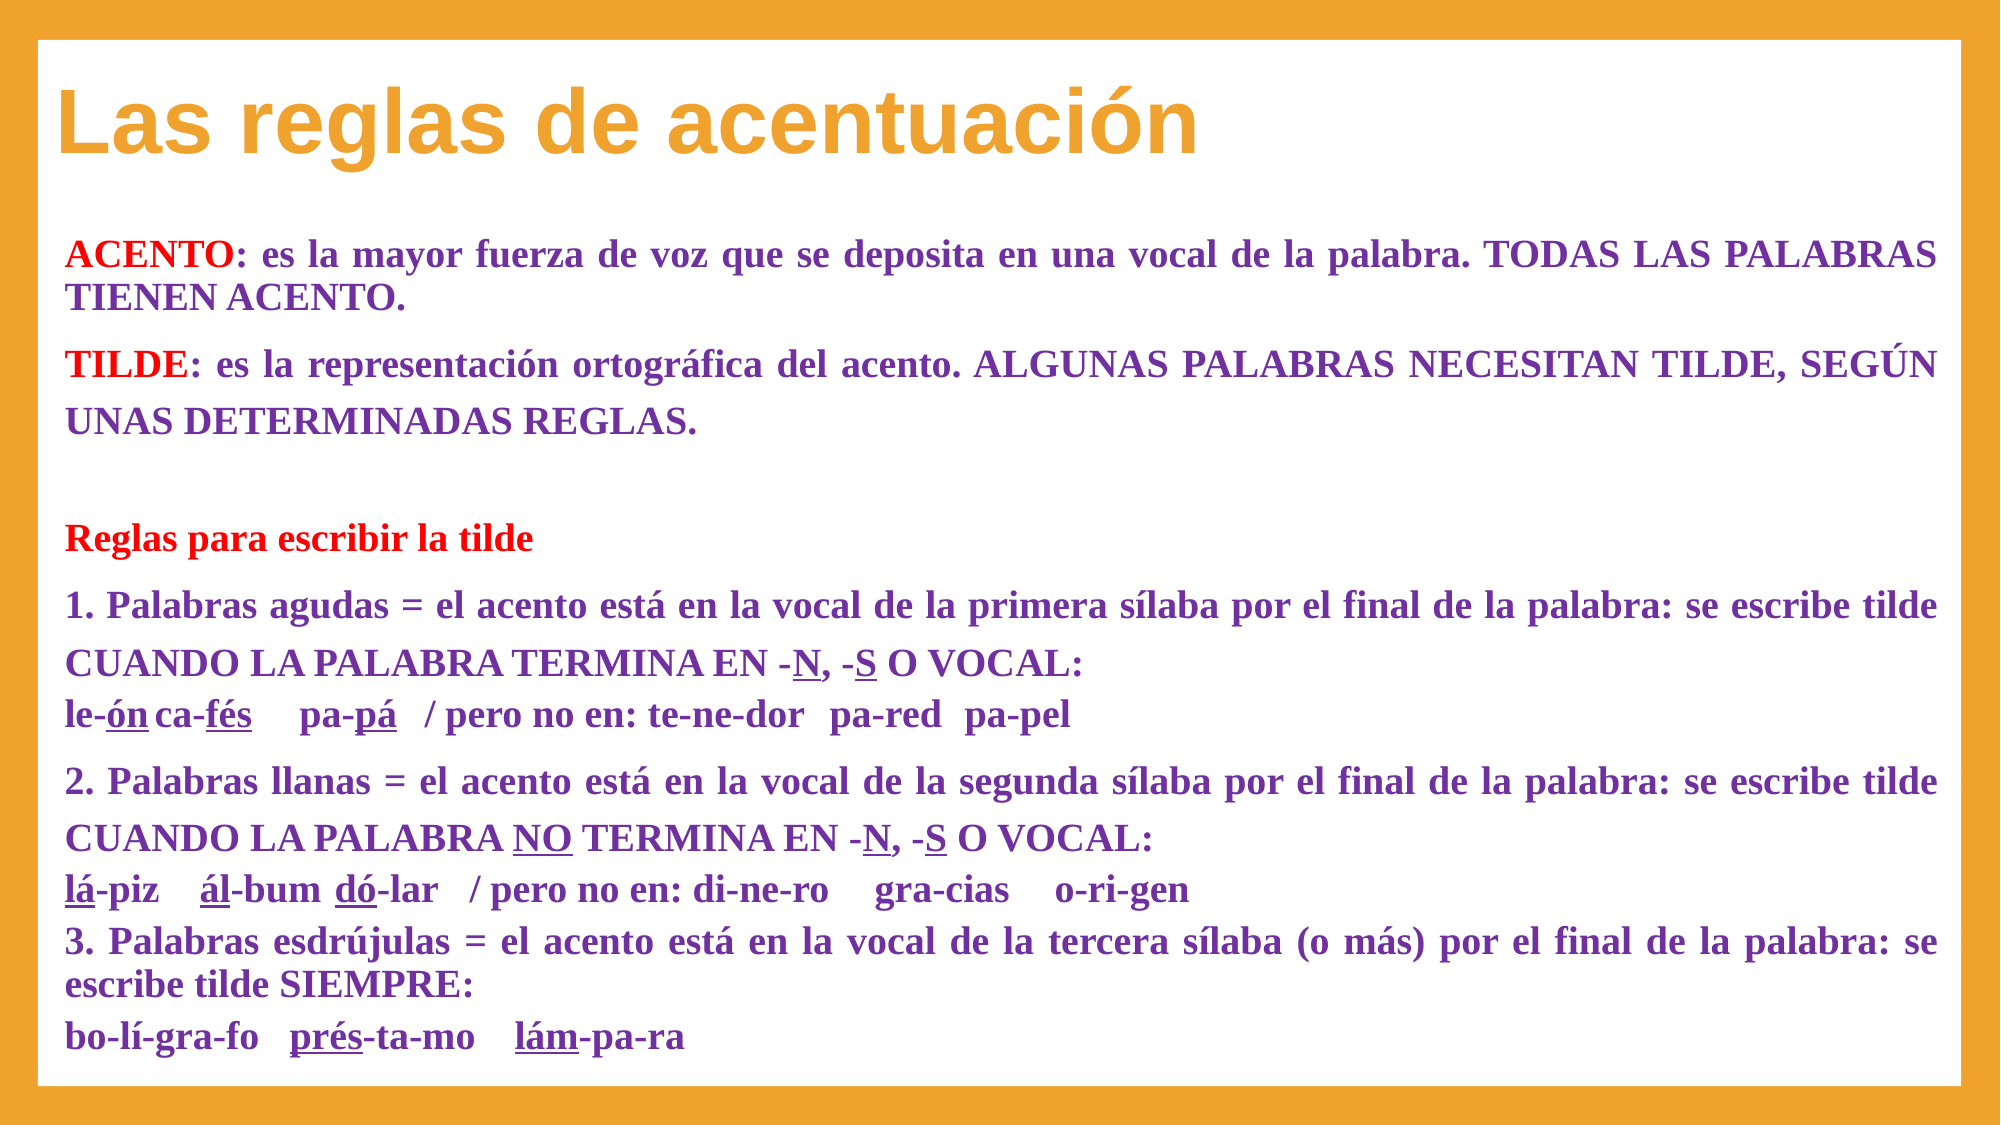

# Las reglas de acentuación

ACENTO: es la mayor fuerza de voz que se deposita en una vocal de la palabra. TODAS LAS PALABRAS TIENEN ACENTO.
TILDE: es la representación ortográfica del acento. ALGUNAS PALABRAS NECESITAN TILDE, SEGÚN UNAS DETERMINADAS REGLAS.

Reglas para escribir la tilde
1. Palabras agudas = el acento está en la vocal de la primera sílaba por el final de la palabra: se escribe tilde CUANDO LA PALABRA TERMINA EN -N, -S O VOCAL:
	le-ón	ca-fés	 pa-pá	/ pero no en: te-ne-dor  	pa-red		pa-pel
2. Palabras llanas = el acento está en la vocal de la segunda sílaba por el final de la palabra: se escribe tilde CUANDO LA PALABRA NO TERMINA EN -N, -S O VOCAL:
	lá-piz	ál-bum	dó-lar	/ pero no en: di-ne-ro	gra-cias		o-ri-gen
3. Palabras esdrújulas = el acento está en la vocal de la tercera sílaba (o más) por el final de la palabra: se escribe tilde SIEMPRE:
	bo-lí-gra-fo	prés-ta-mo	lám-pa-ra